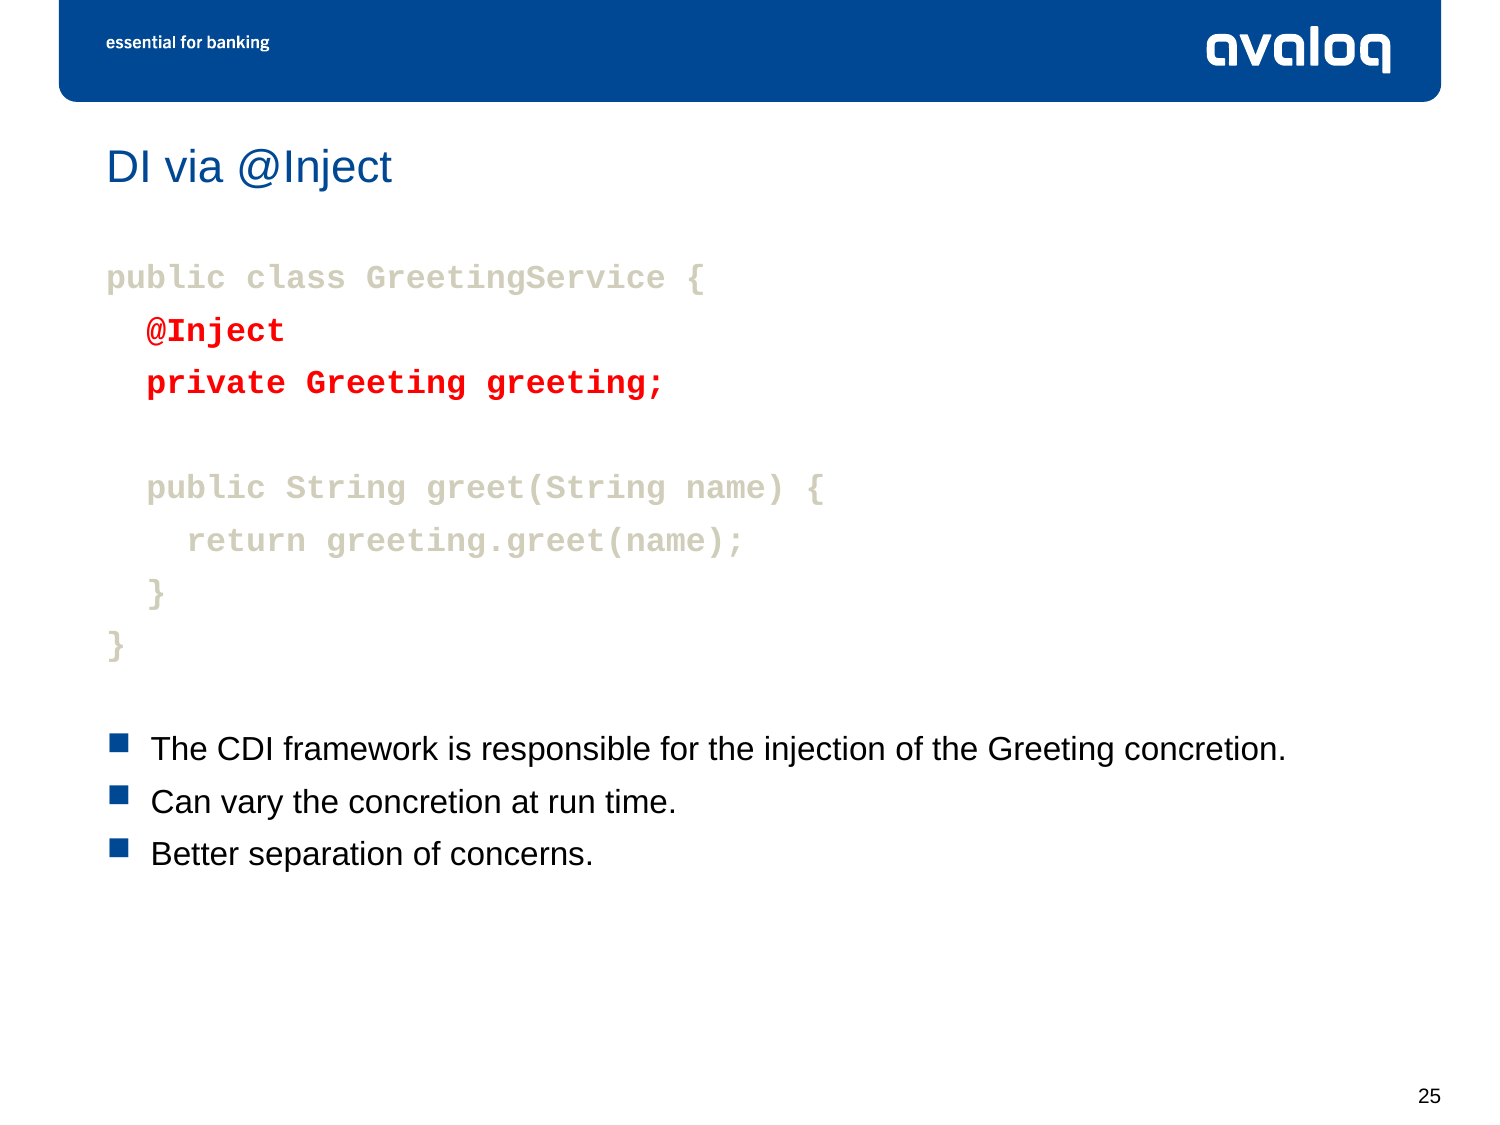

# DI via @Inject
public class GreetingService {
  @Inject
  private Greeting greeting;

  public String greet(String name) {
    return greeting.greet(name);
  }
}

The CDI framework is responsible for the injection of the Greeting concretion.
Can vary the concretion at run time.
Better separation of concerns.
25